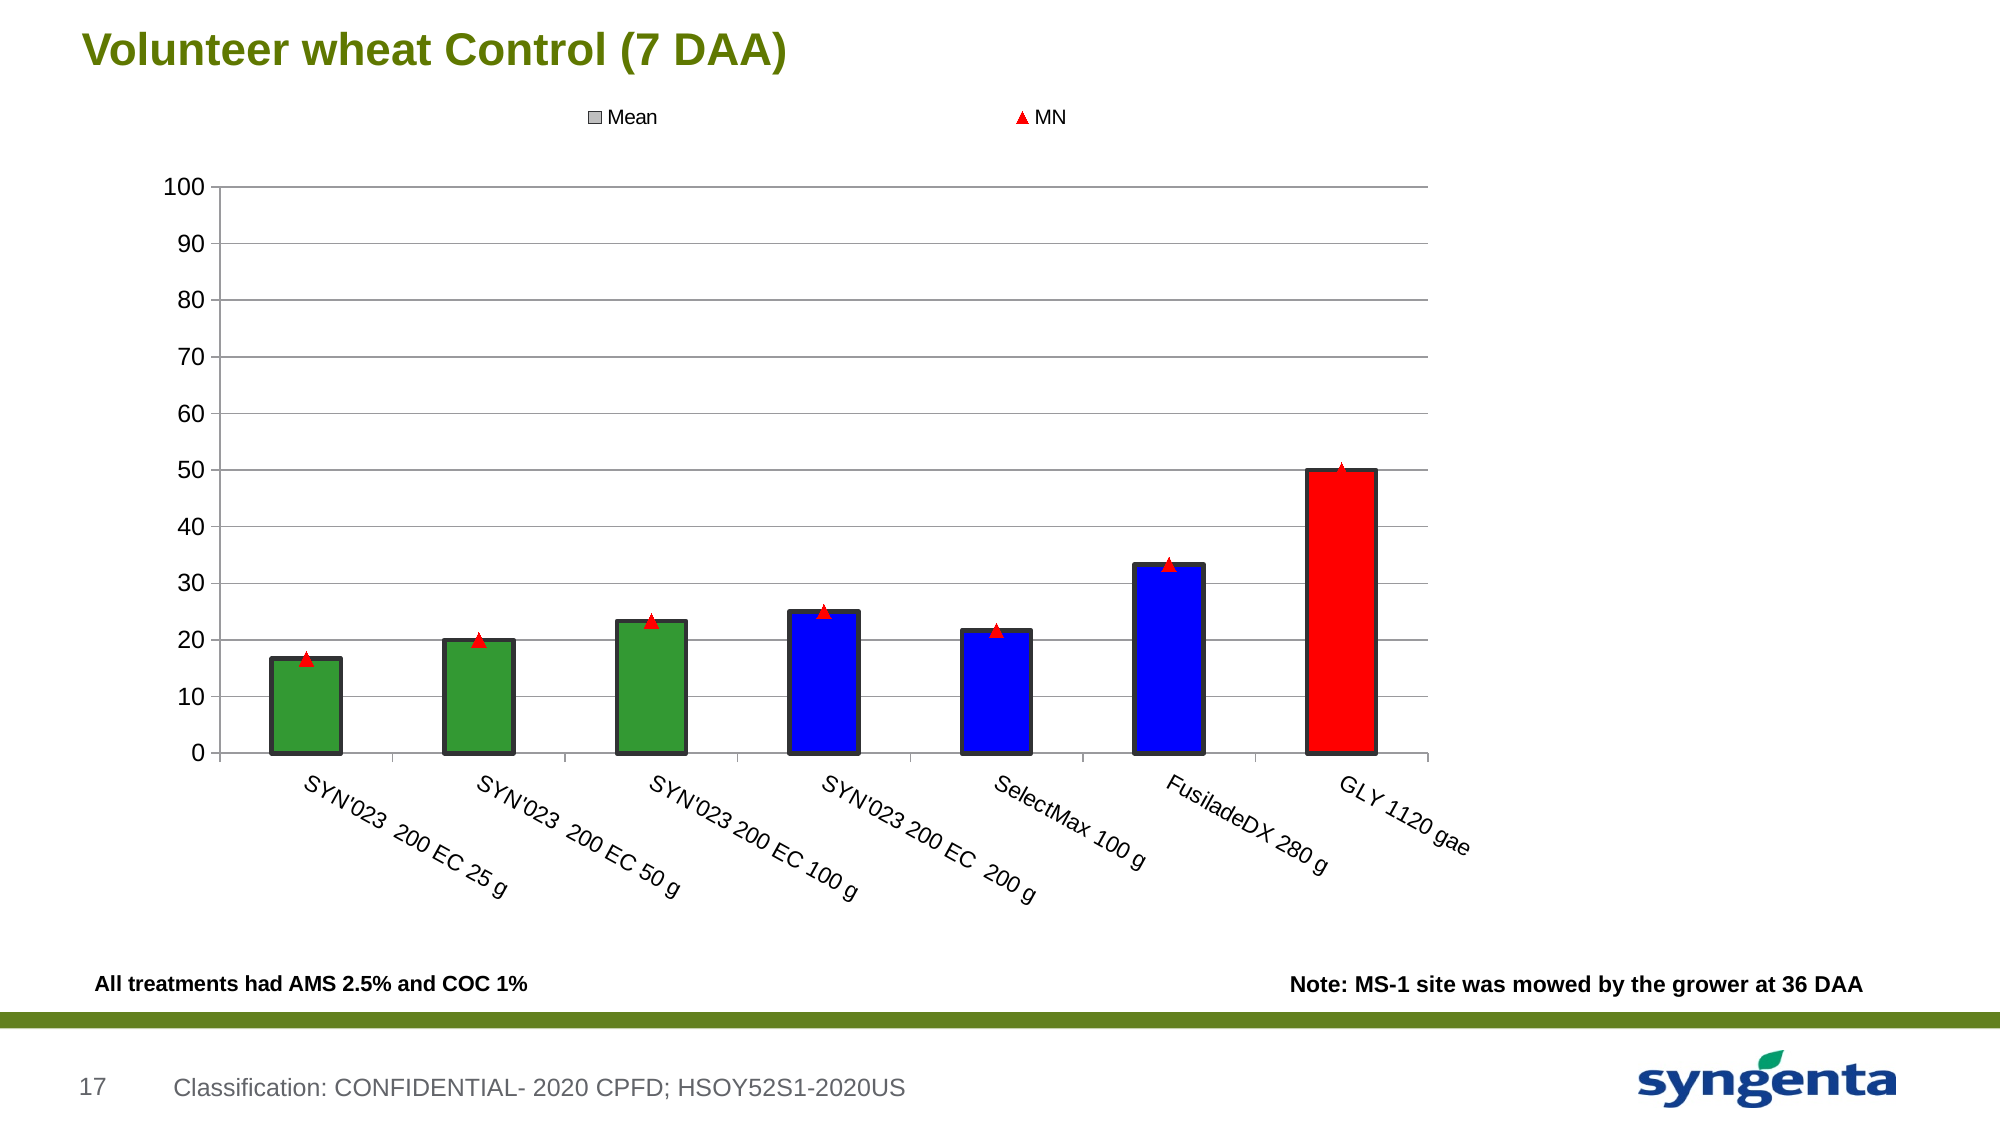

# Volunteer wheat Control (7 DAA)

### Chart

| Category | Mean | MN |
|---|---|---|
| SYN'023  200 EC 25 g | 16.666666666666 | 16.666666666666 |
| SYN'023  200 EC 50 g | 20.0 | 20.0 |
| SYN'023 200 EC 100 g | 23.333333333333 | 23.333333333333 |
| SYN'023 200 EC  200 g | 25.0 | 25.0 |
| SelectMax 100 g | 21.666666666666 | 21.666666666666 |
| FusiladeDX 280 g | 33.333333333333 | 33.333333333333 |
| GLY 1120 gae | 50.0 | 50.0 |
Note: MS-1 site was mowed by the grower at 36 DAA
All treatments had AMS 2.5% and COC 1%
Classification: CONFIDENTIAL- 2020 CPFD; HSOY52S1-2020US